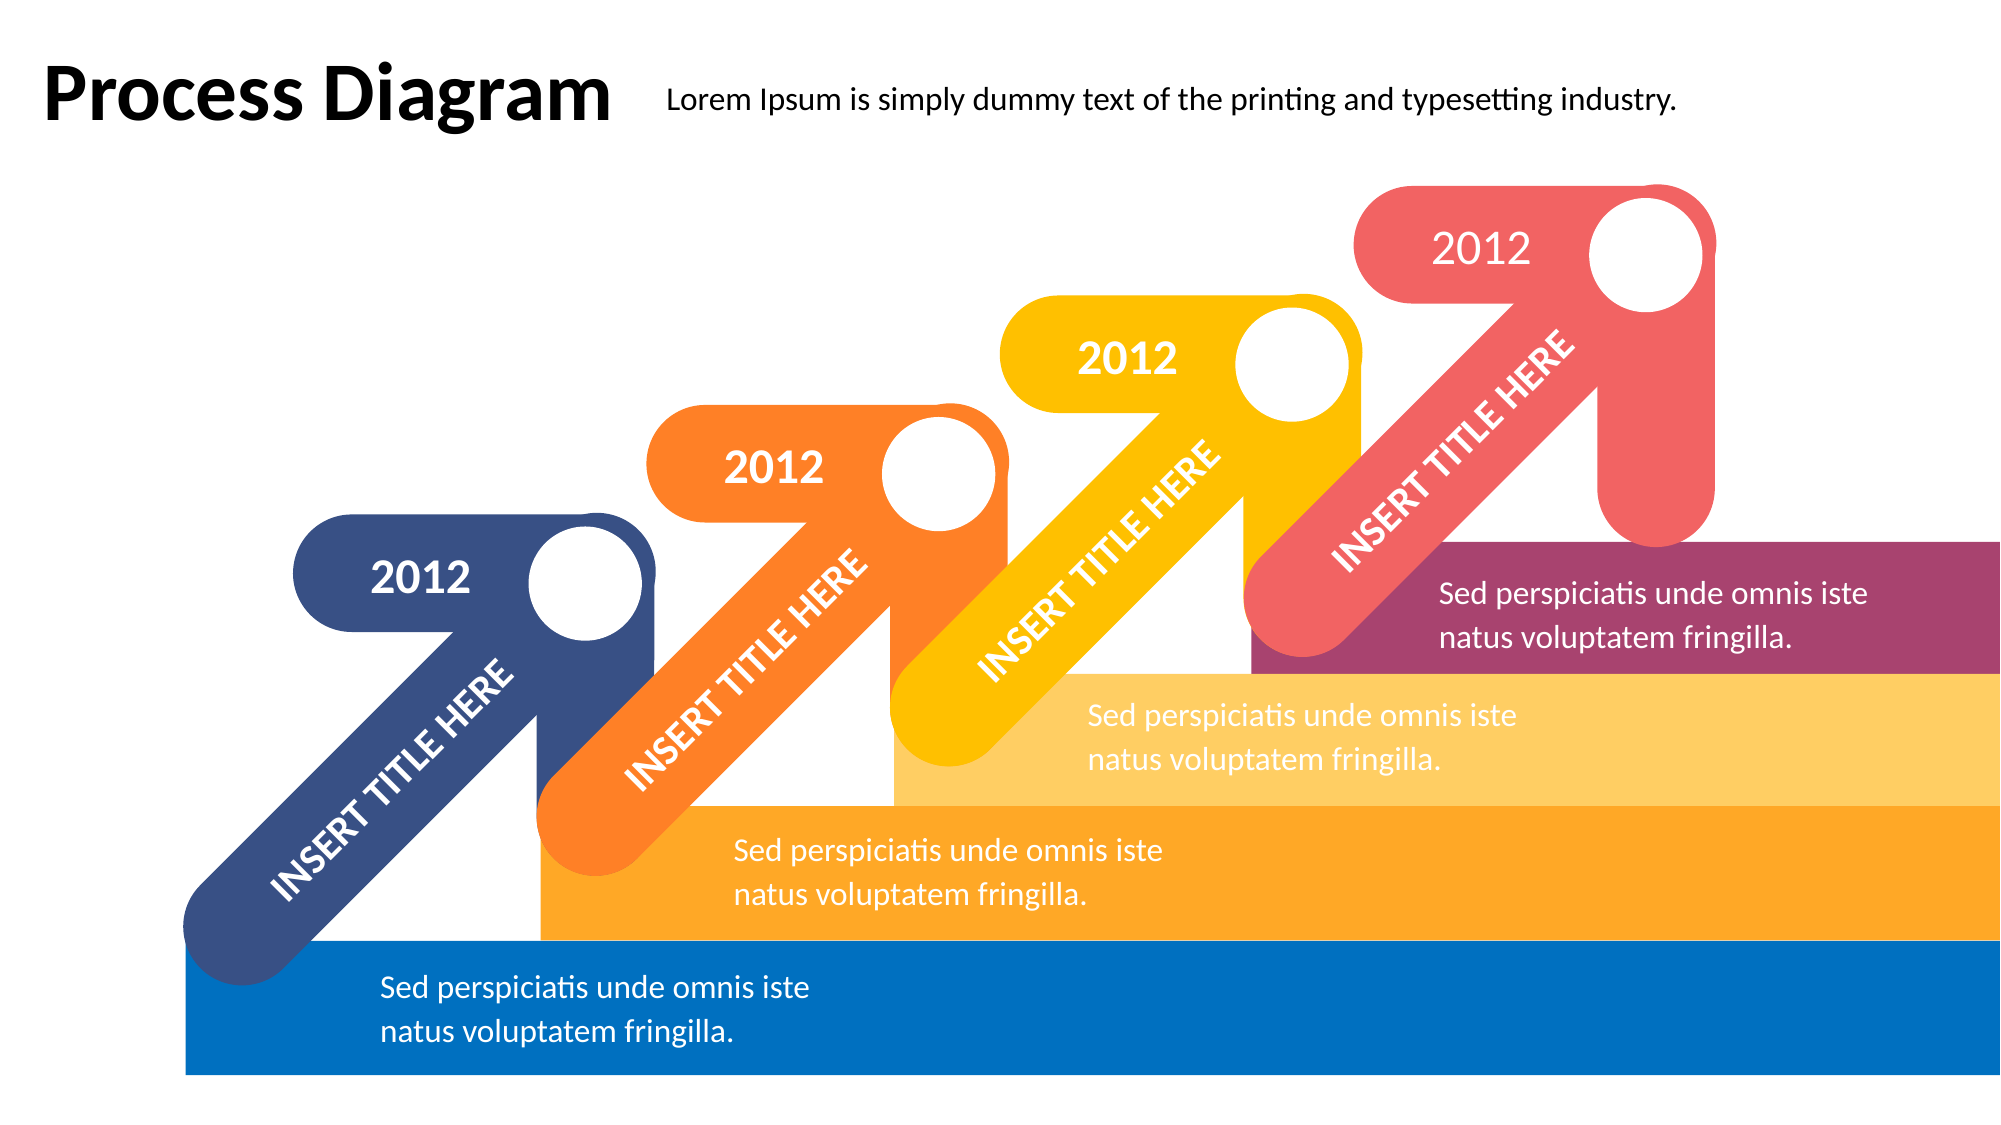

Process Diagram
Lorem Ipsum is simply dummy text of the printing and typesetting industry.
2012
04
2012
03

INSERT TITLE HERE
2012
02

INSERT TITLE HERE
2012
01

Sed perspiciatis unde omnis iste natus voluptatem fringilla.
INSERT TITLE HERE

Sed perspiciatis unde omnis iste natus voluptatem fringilla.
INSERT TITLE HERE

Sed perspiciatis unde omnis iste natus voluptatem fringilla.

Sed perspiciatis unde omnis iste natus voluptatem fringilla.